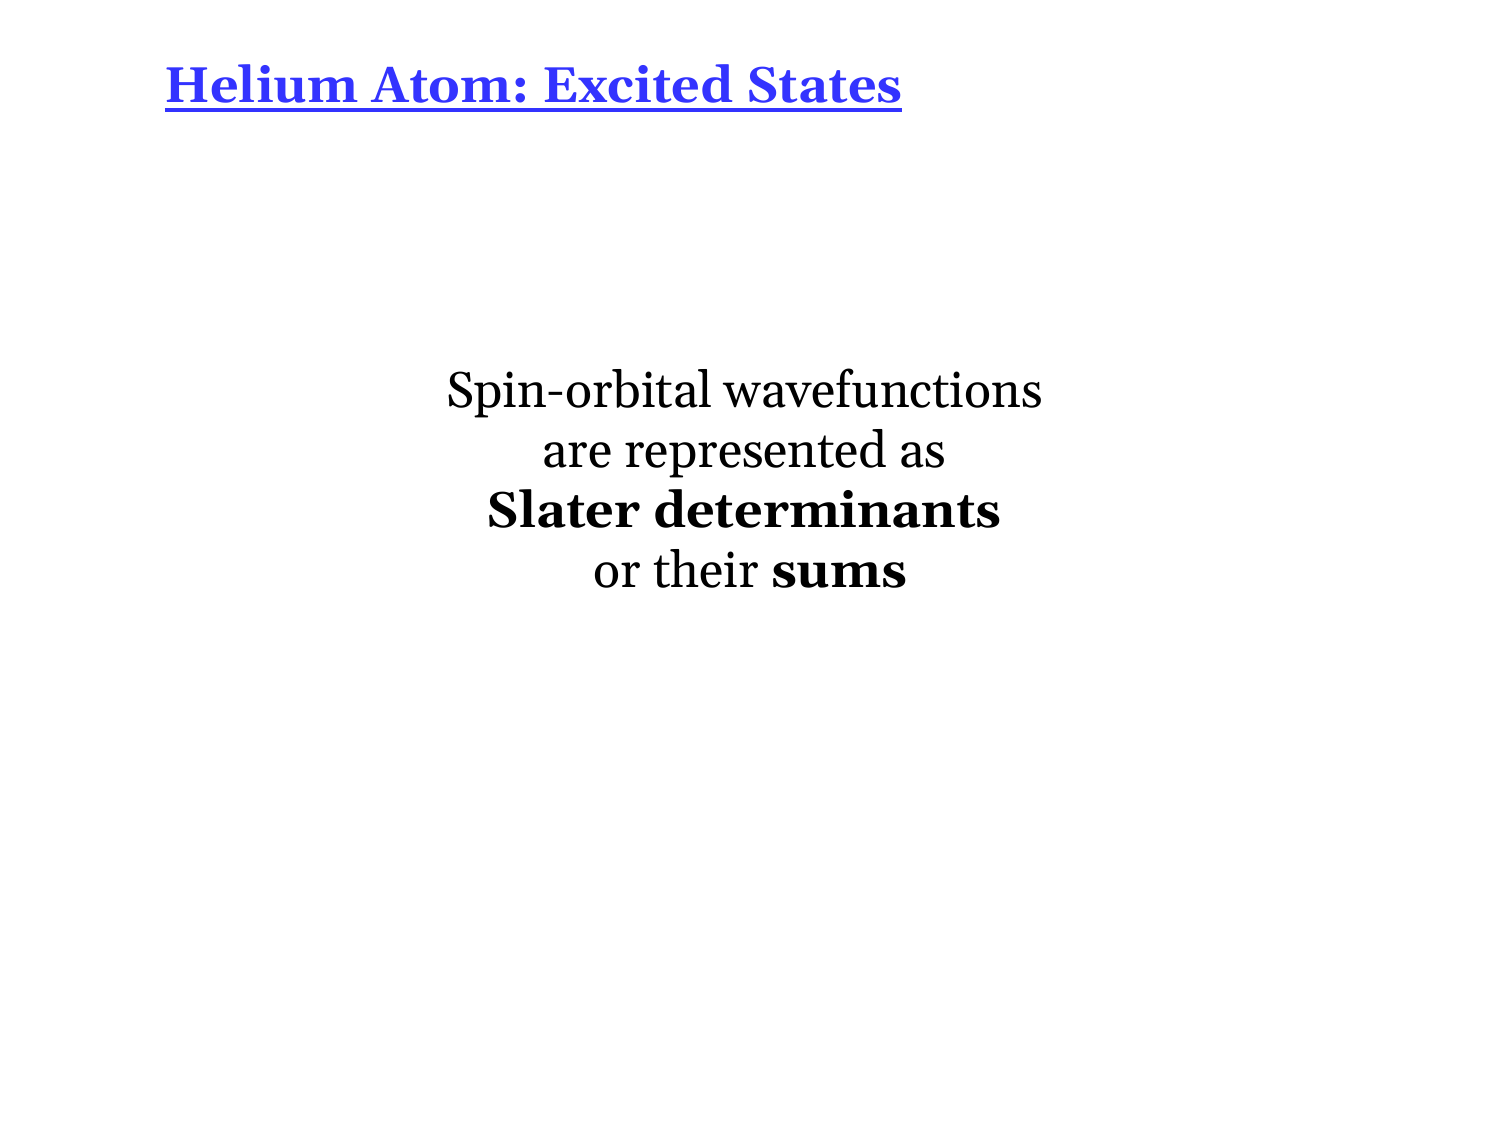

Helium Atom: Excited States
Spin-orbital wavefunctions
are represented as
Slater determinants
or their sums